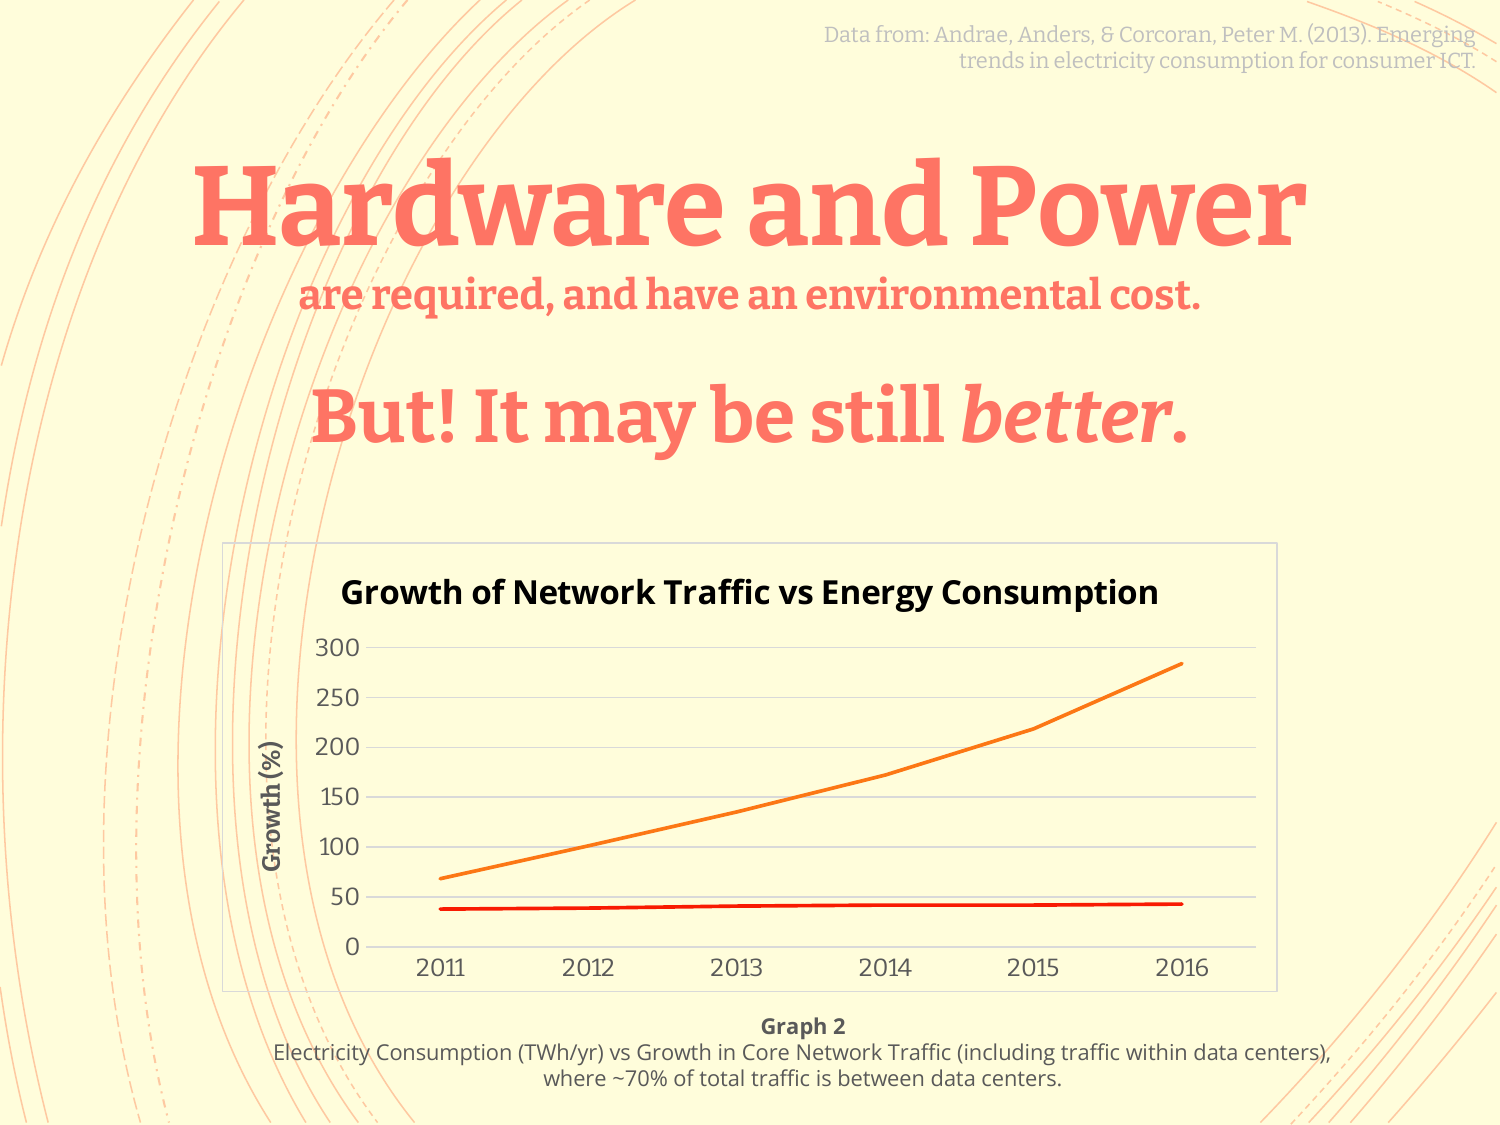

Data from: Andrae, Anders, & Corcoran, Peter M. (2013). Emerging
trends in electricity consumption for consumer ICT.
Hardware and Power
are required, and have an environmental cost.

But! It may be still better.

### Chart: Growth of Network Traffic vs Energy Consumption

| Category | TWHr/yr | Network Traffic Growth |
|---|---|---|
| 2011 | 38.0 | 68.4 |
| 2012 | 39.0 | 101.4 |
| 2013 | 41.0 | 135.29999999999998 |
| 2014 | 42.0 | 172.2 |
| 2015 | 42.0 | 218.4 |
| 2016 | 43.0 | 283.8 |
Graph 2
Electricity Consumption (TWh/yr) vs Growth in Core Network Traffic (including traffic within data centers),
where ~70% of total traffic is between data centers.